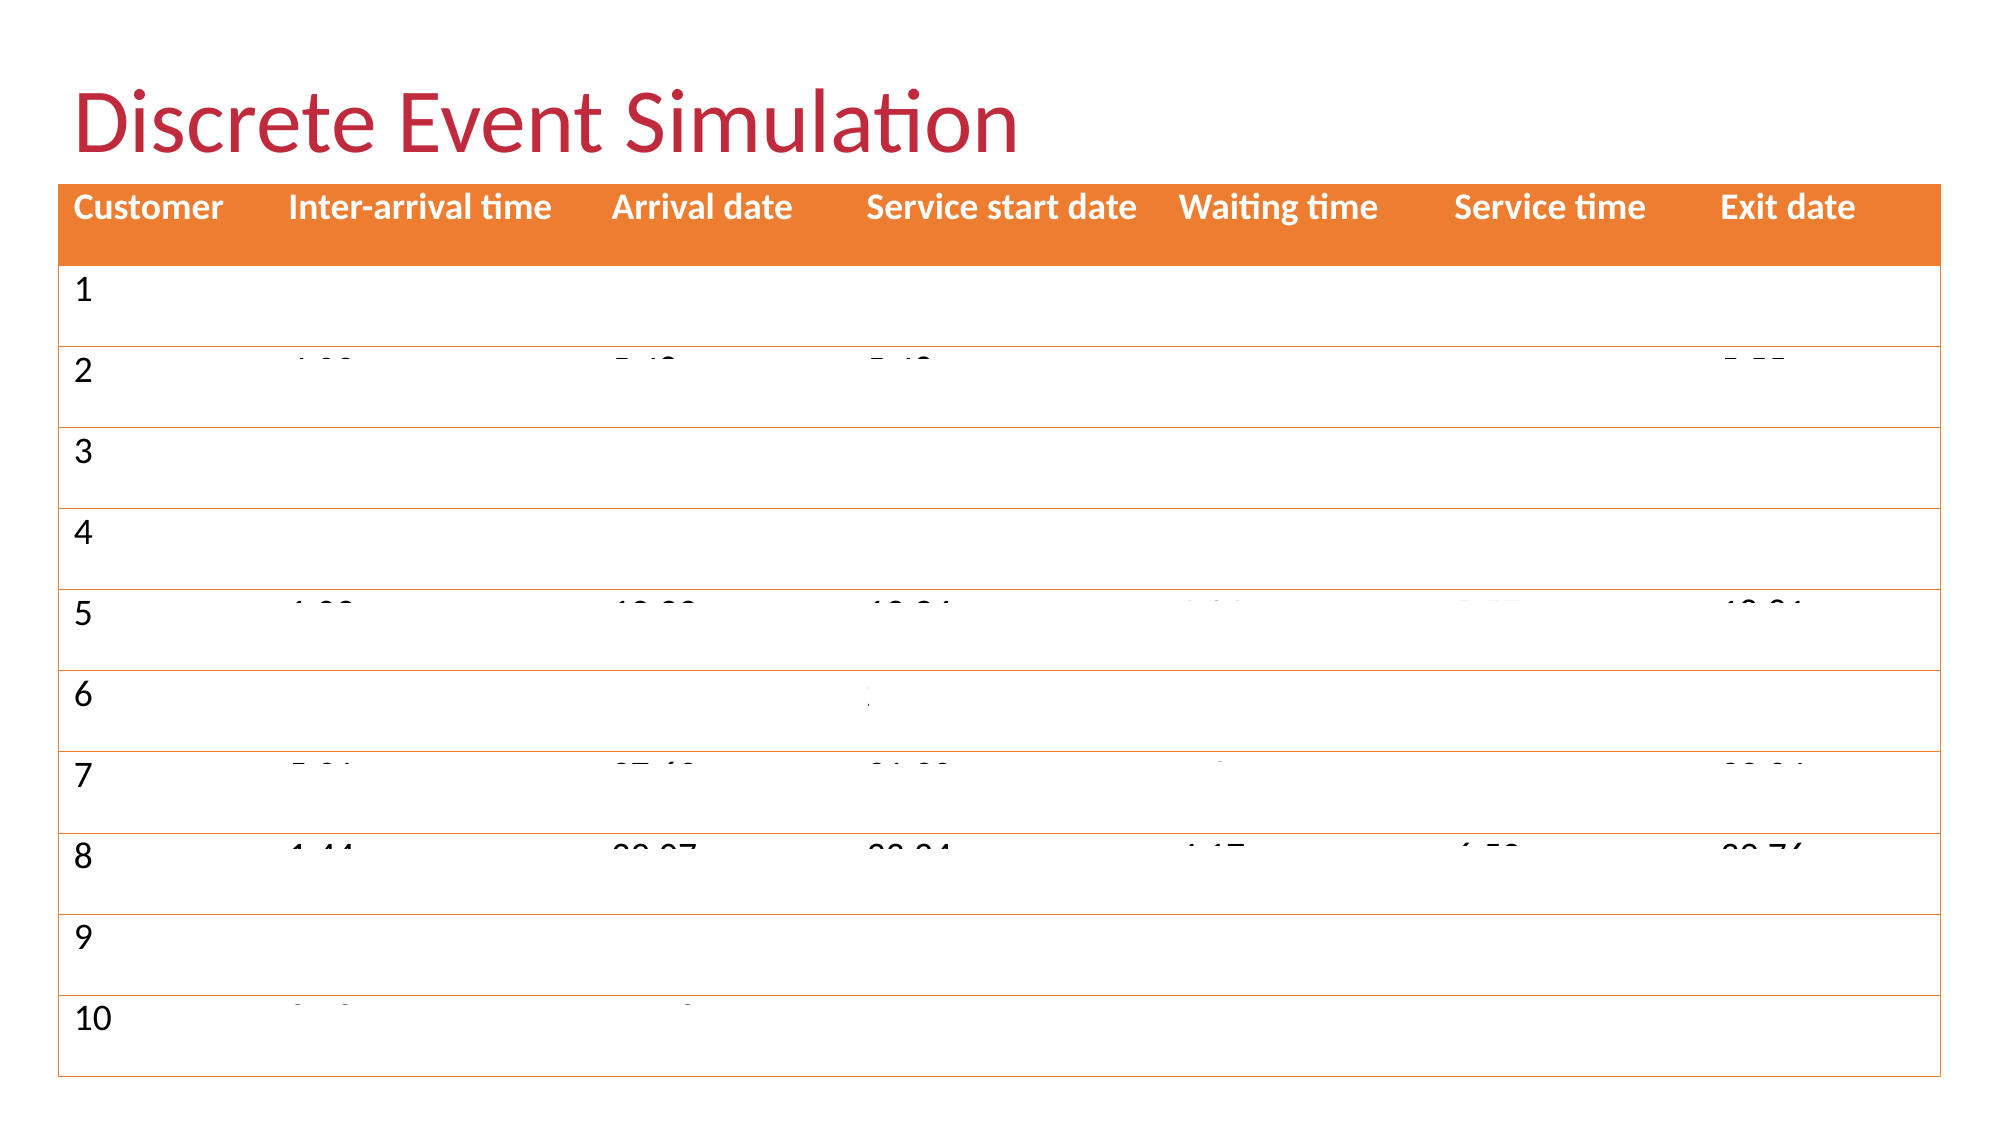

Discrete Event Simulation
| Customer | Inter-arrival time | Arrival date | Service start date | Waiting time | Service time | Exit date |
| --- | --- | --- | --- | --- | --- | --- |
| 1 | 1.46 | 1.46 | 1.46 | 0.00 | 2.87 | 4.33 |
| 2 | 4.02 | 5.48 | 5.48 | 0.00 | 0.07 | 5.55 |
| 3 | 5.66 | 11.04 | 11.04 | 0.00 | 0.38 | 11.42 |
| 4 | 0.17 | 11.21 | 11.42 | 0.21 | 1.82 | 13.24 |
| 5 | 1.03 | 12.23 | 13.24 | 1.01 | 5.57 | 18.81 |
| 6 | 9.49 | 21.72 | 21.72 | 0.00 | 9.58 | 31.30 |
| 7 | 5.91 | 27.63 | 31.30 | 3.67 | 1.94 | 33.24 |
| 8 | 1.44 | 29.07 | 33.24 | 4.17 | 6.52 | 39.76 |
| 9 | 6.13 | 25.20 | 39.76 | 14.56 | 1.74 | 41.50 |
| 10 | 8.38 | 33.58 | 41.50 | 7.92 | 2.07 | 43.57 |